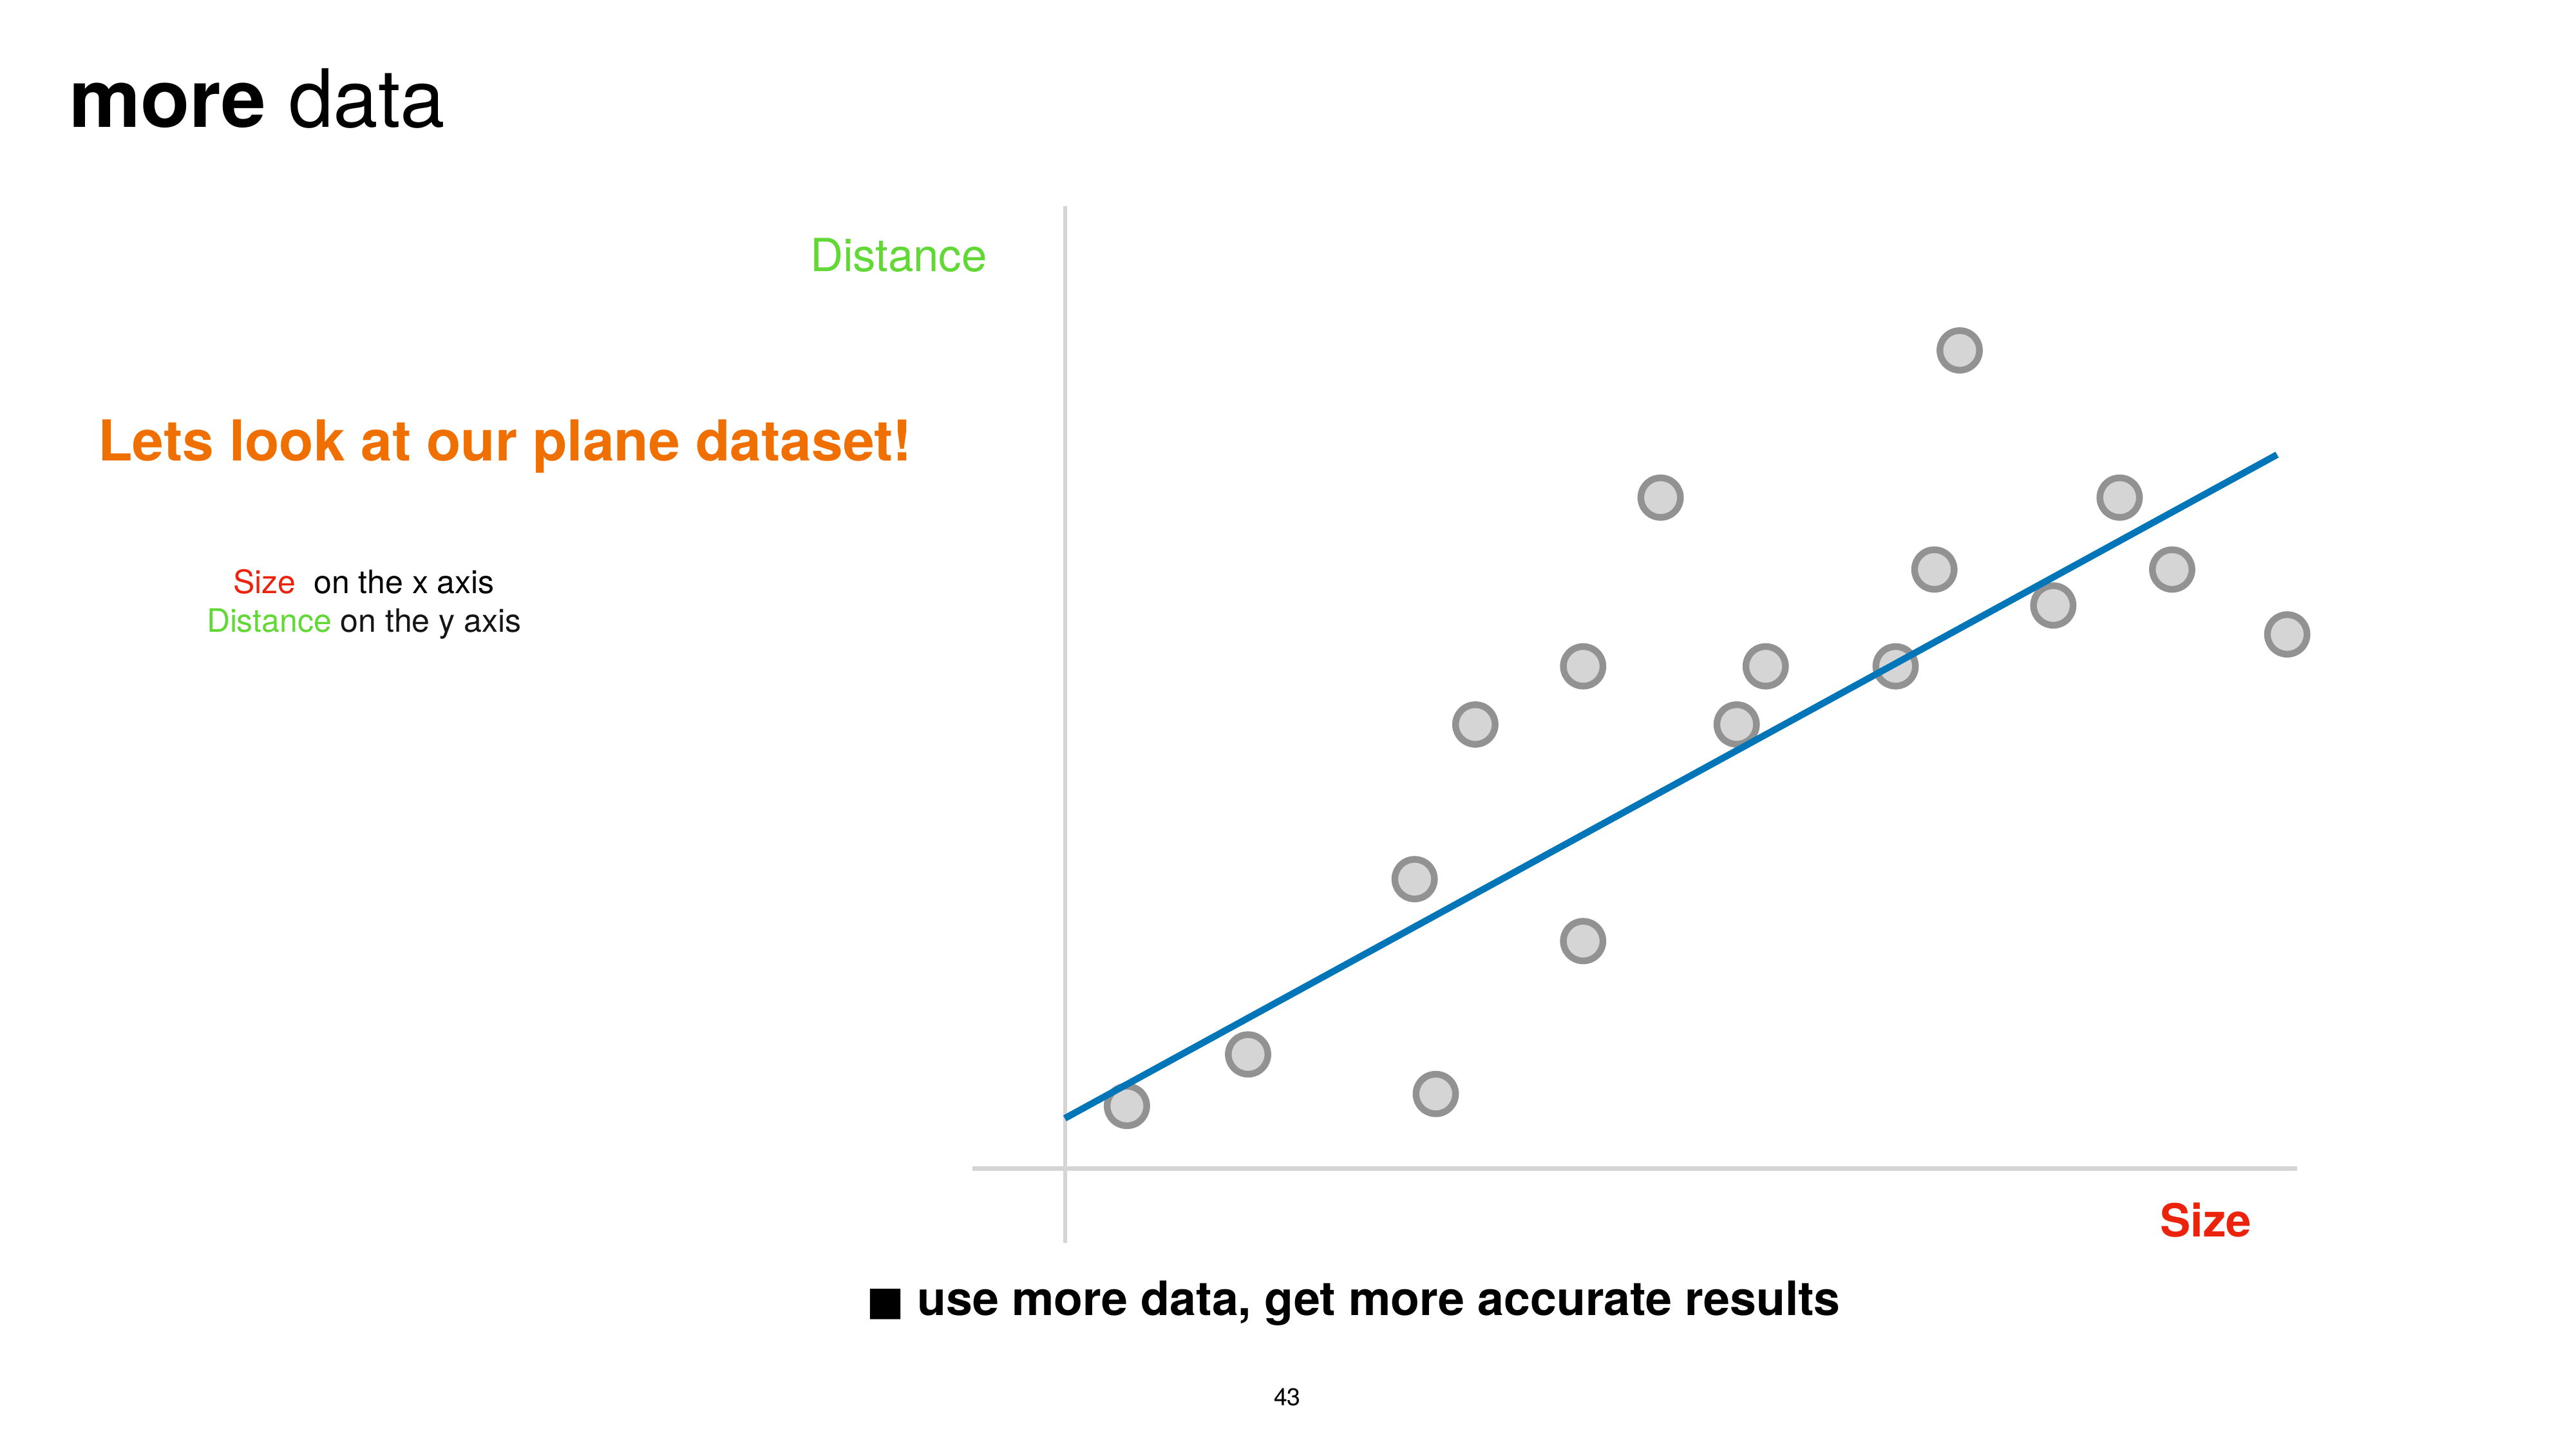

more data
Distance

Lets look at our plane dataset!

Size  on the x axis
Distance on the y axis

Size
use more data, get more accurate results
43